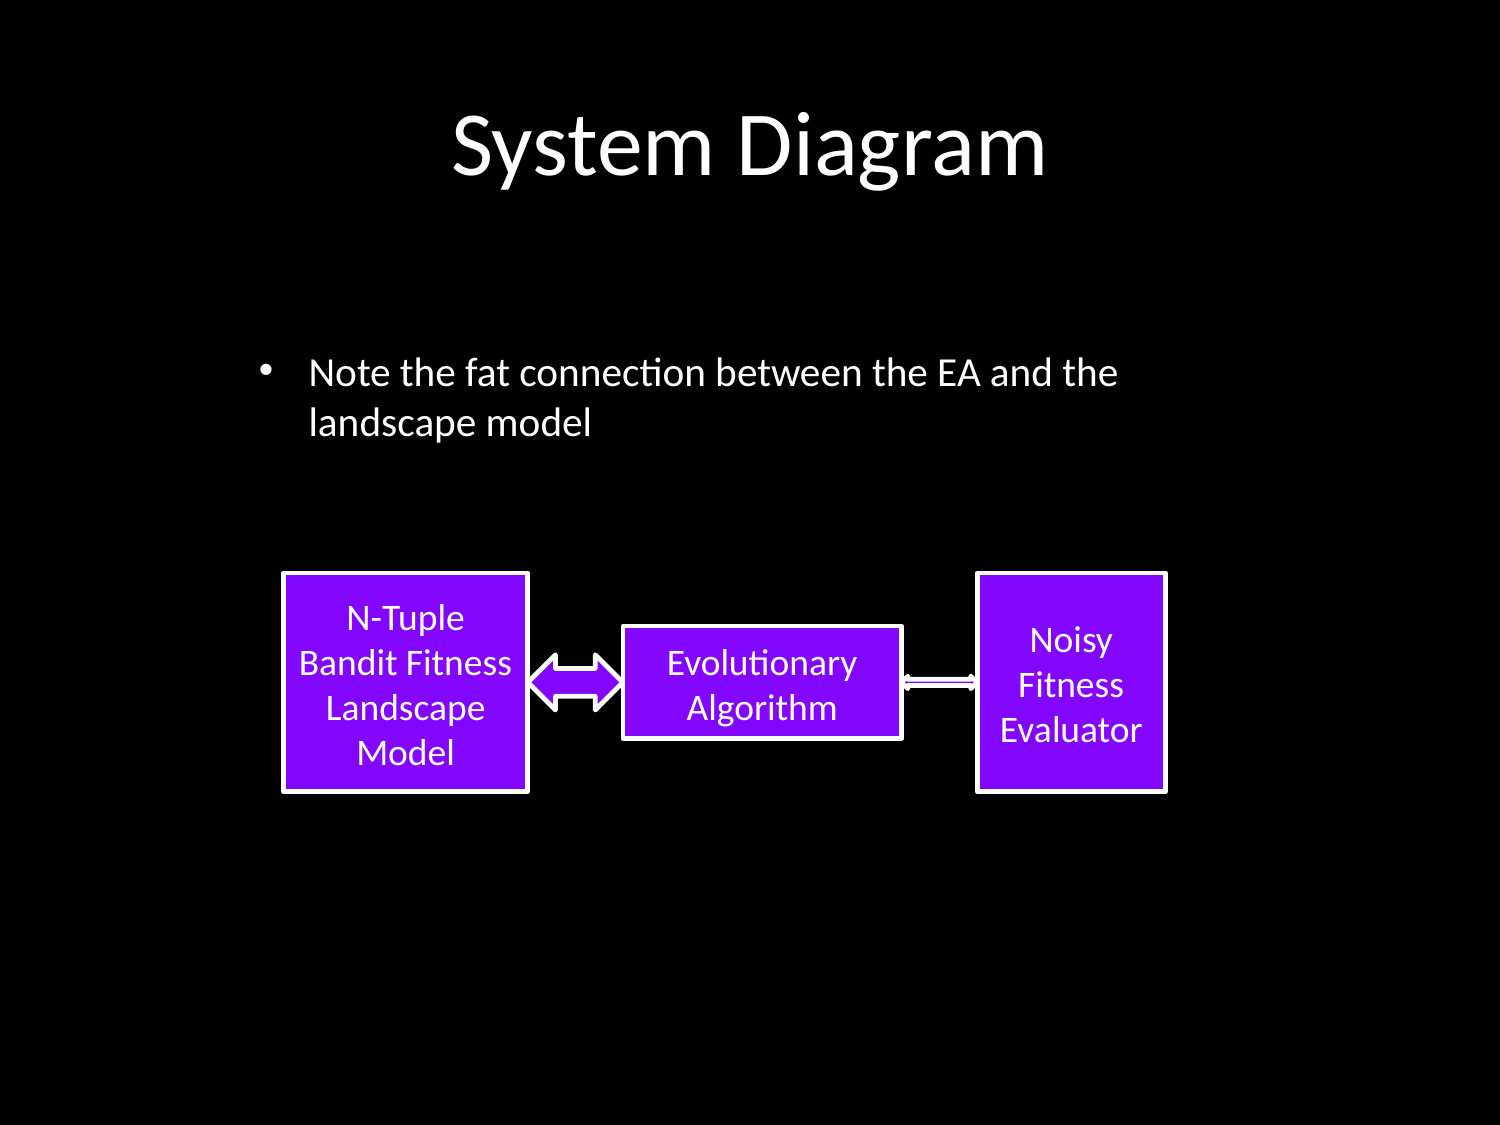

# System Diagram
Note the fat connection between the EA and the landscape model
Noisy Fitness Evaluator
N-Tuple Bandit Fitness Landscape Model
Evolutionary Algorithm